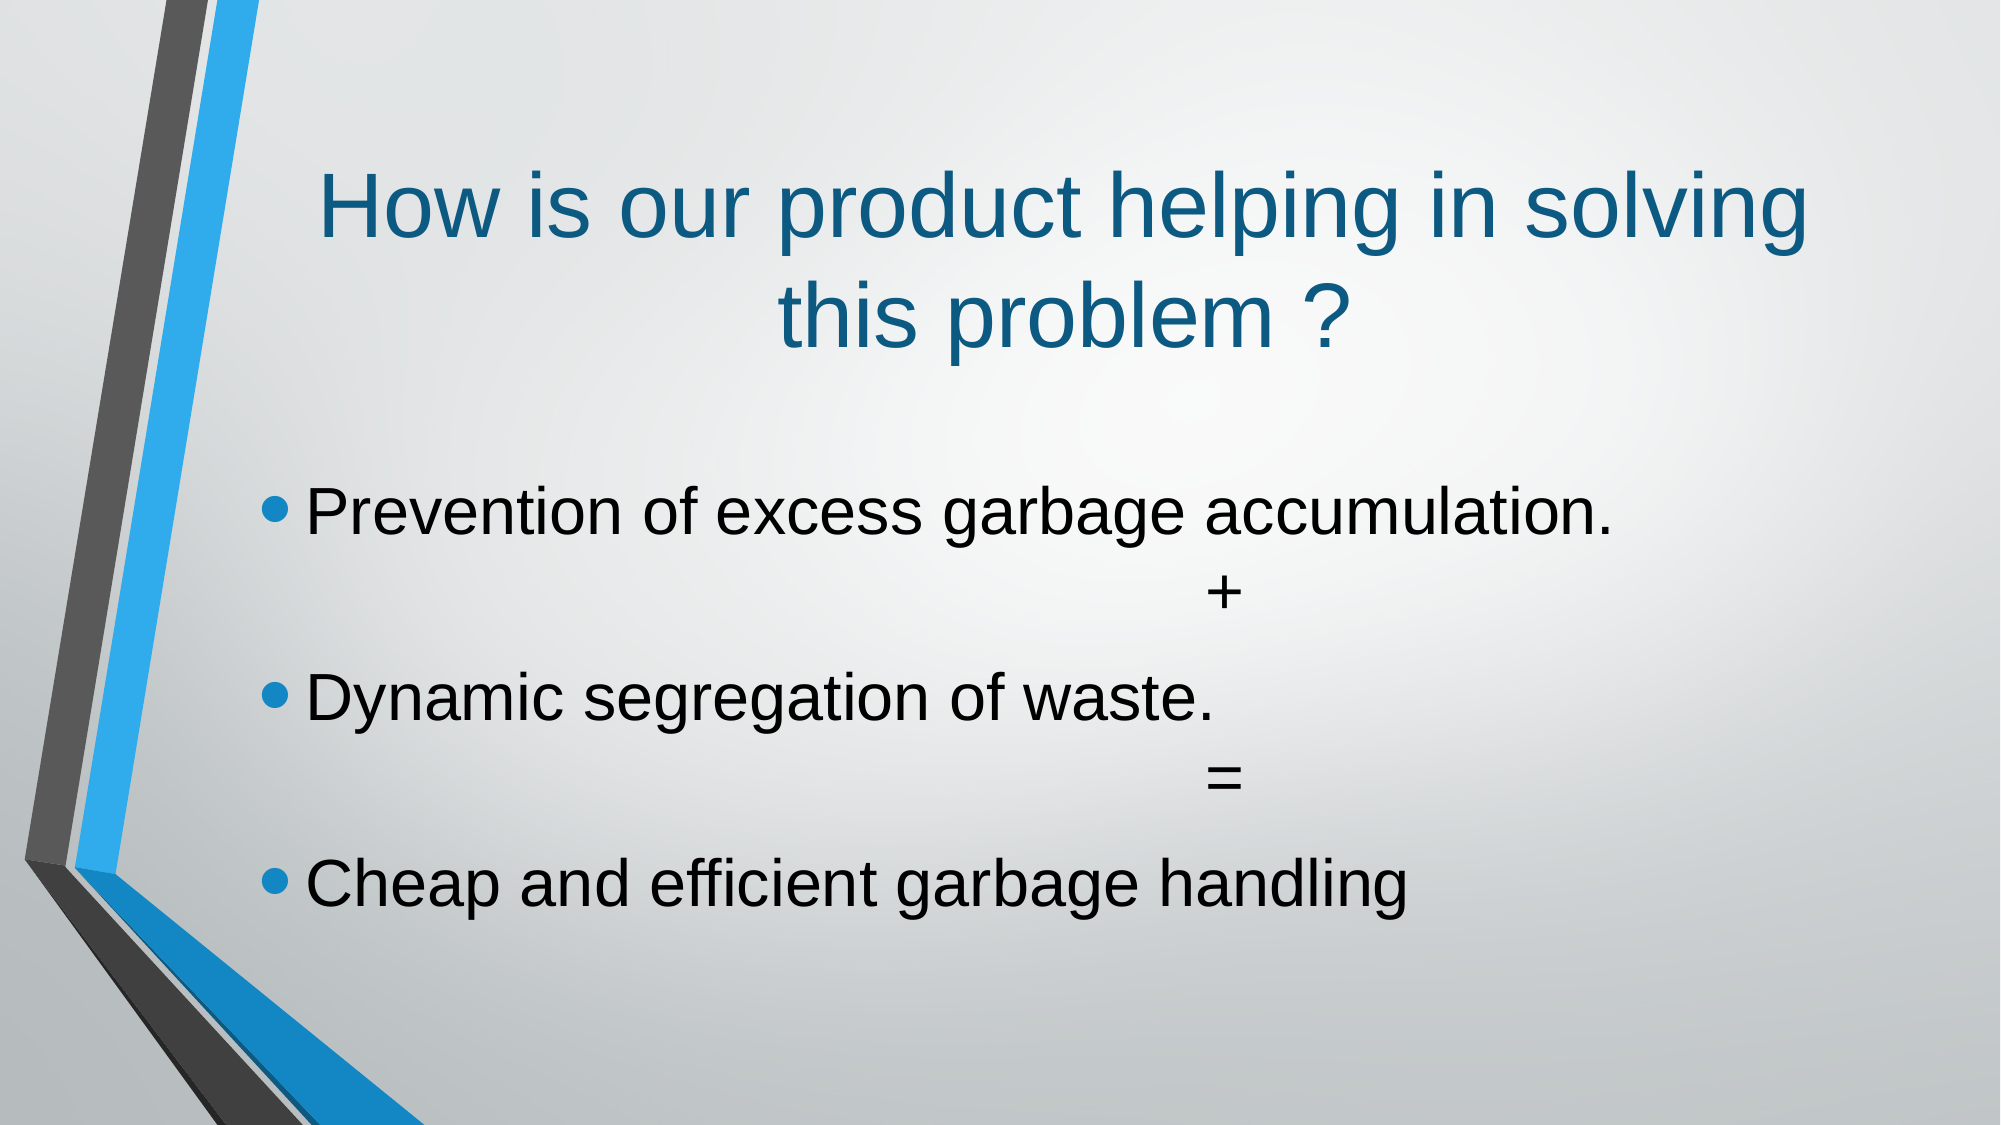

# How is our product helping in solving this problem ?
Prevention of excess garbage accumulation.
						+
Dynamic segregation of waste.
						=
Cheap and efficient garbage handling